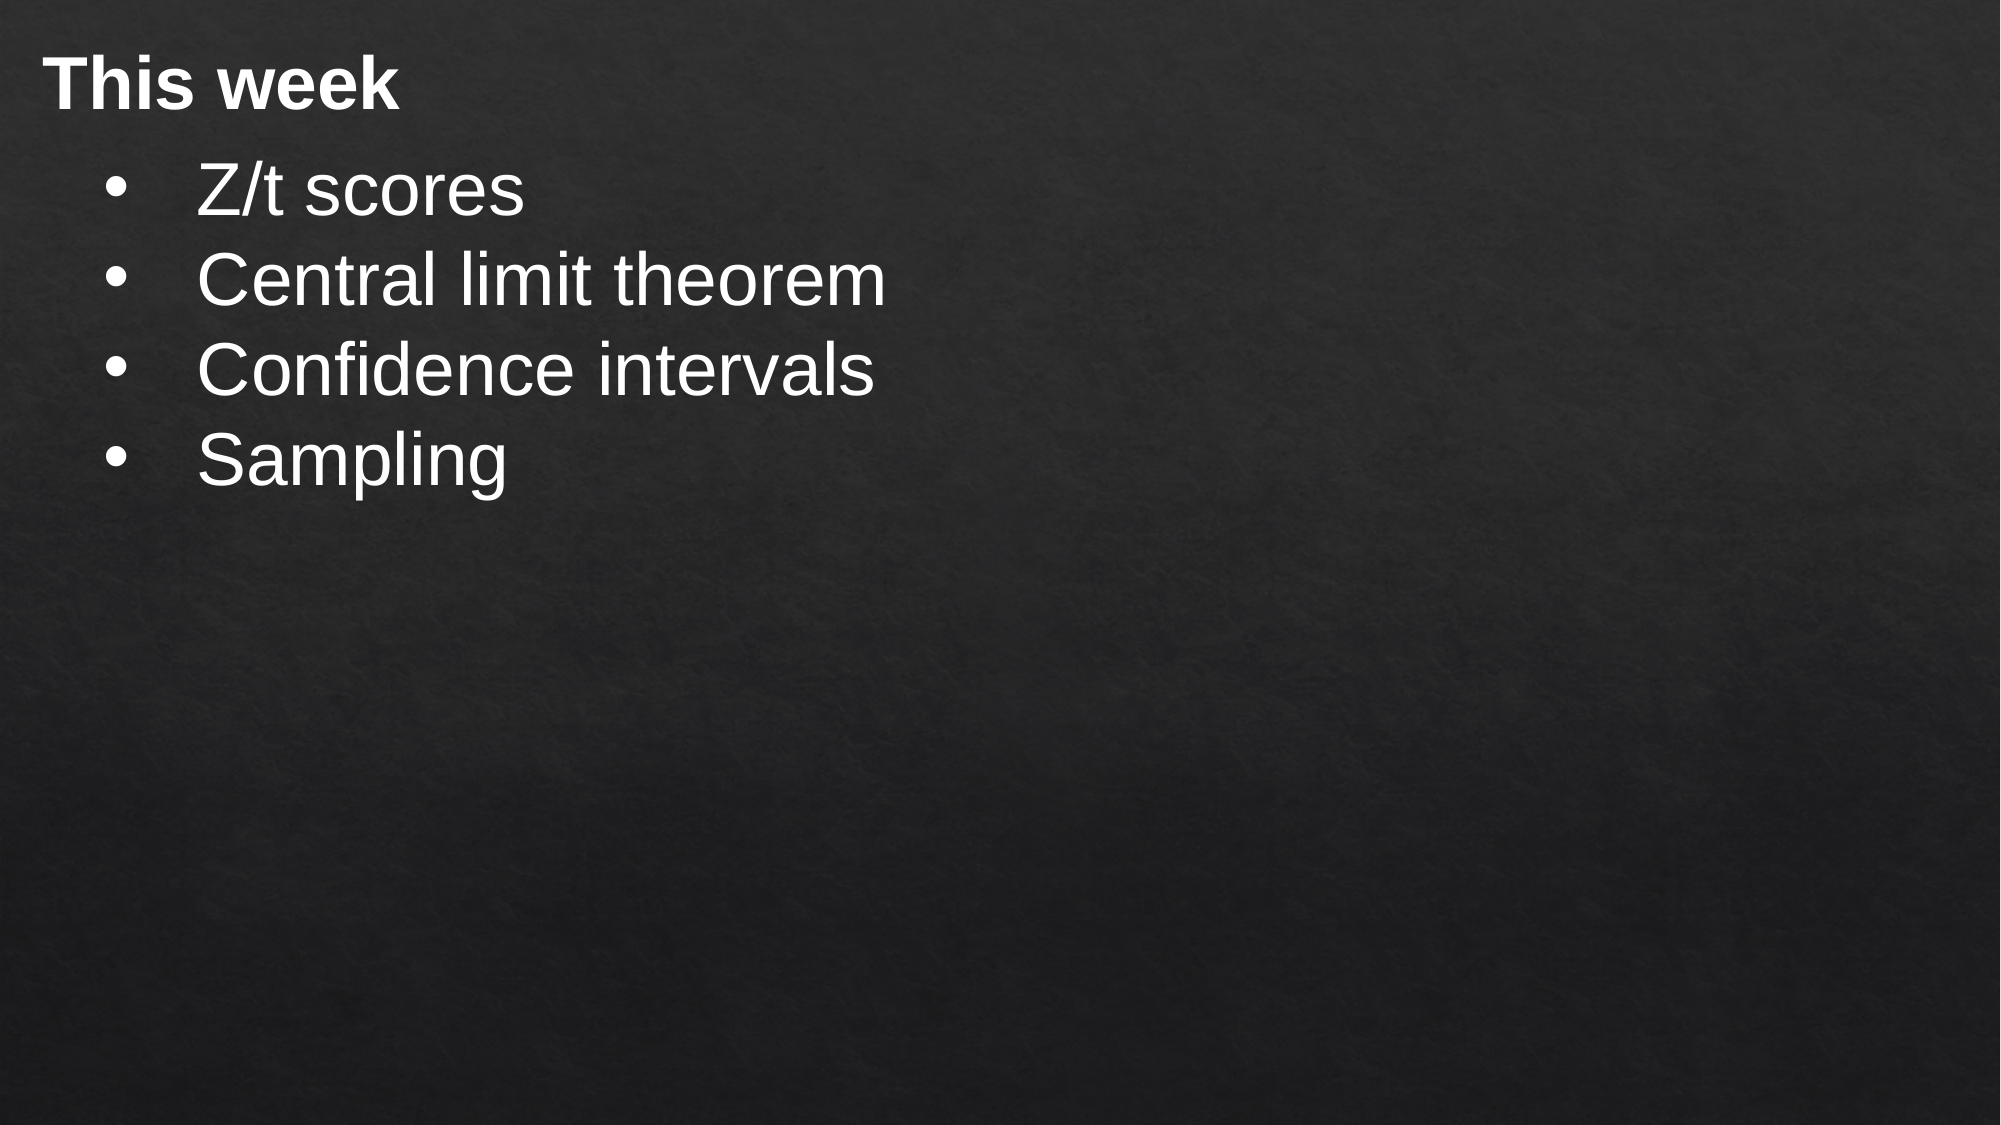

This week
Z/t scores
Central limit theorem
Confidence intervals
Sampling